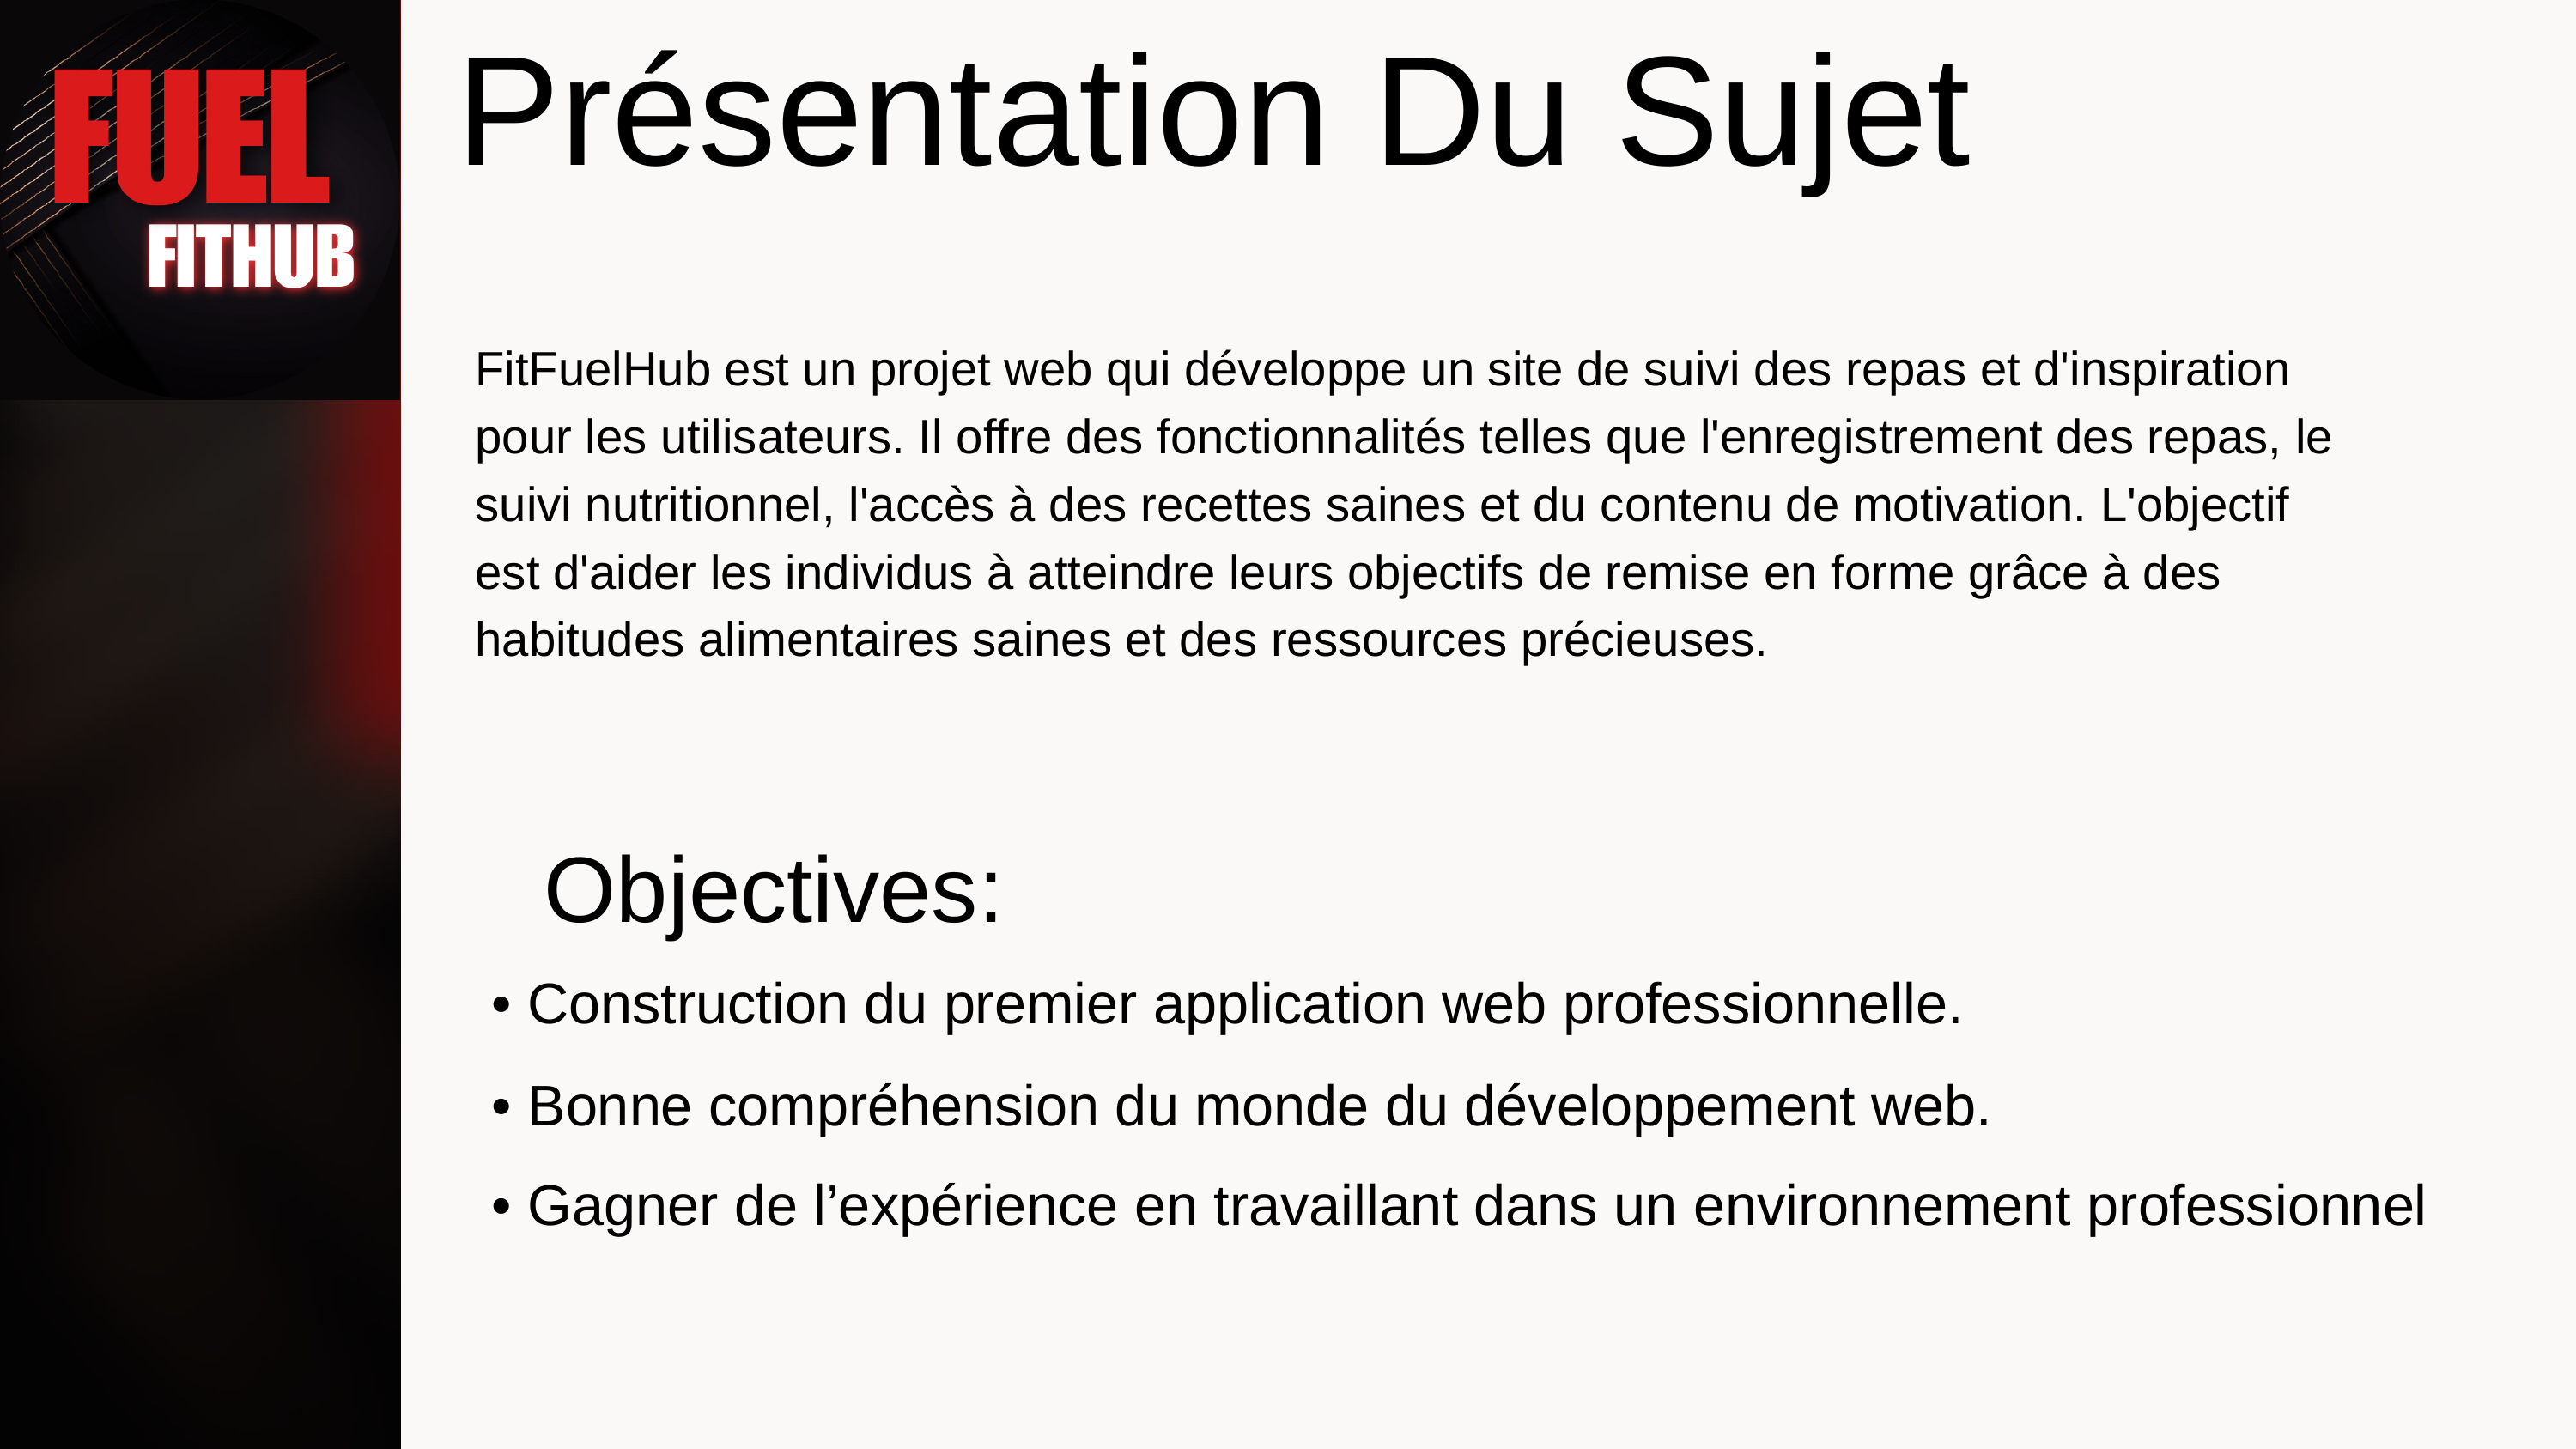

Présentation Du Sujet

FitFuelHub est un projet web qui développe un site de suivi des repas et d'inspiration pour les utilisateurs. Il offre des fonctionnalités telles que l'enregistrement des repas, le suivi nutritionnel, l'accès à des recettes saines et du contenu de motivation. L'objectif est d'aider les individus à atteindre leurs objectifs de remise en forme grâce à des habitudes alimentaires saines et des ressources précieuses.
Objectives:
• Construction du premier application web professionnelle.
• Bonne compréhension du monde du développement web.

• Gagner de l’expérience en travaillant dans un environnement professionnel

5